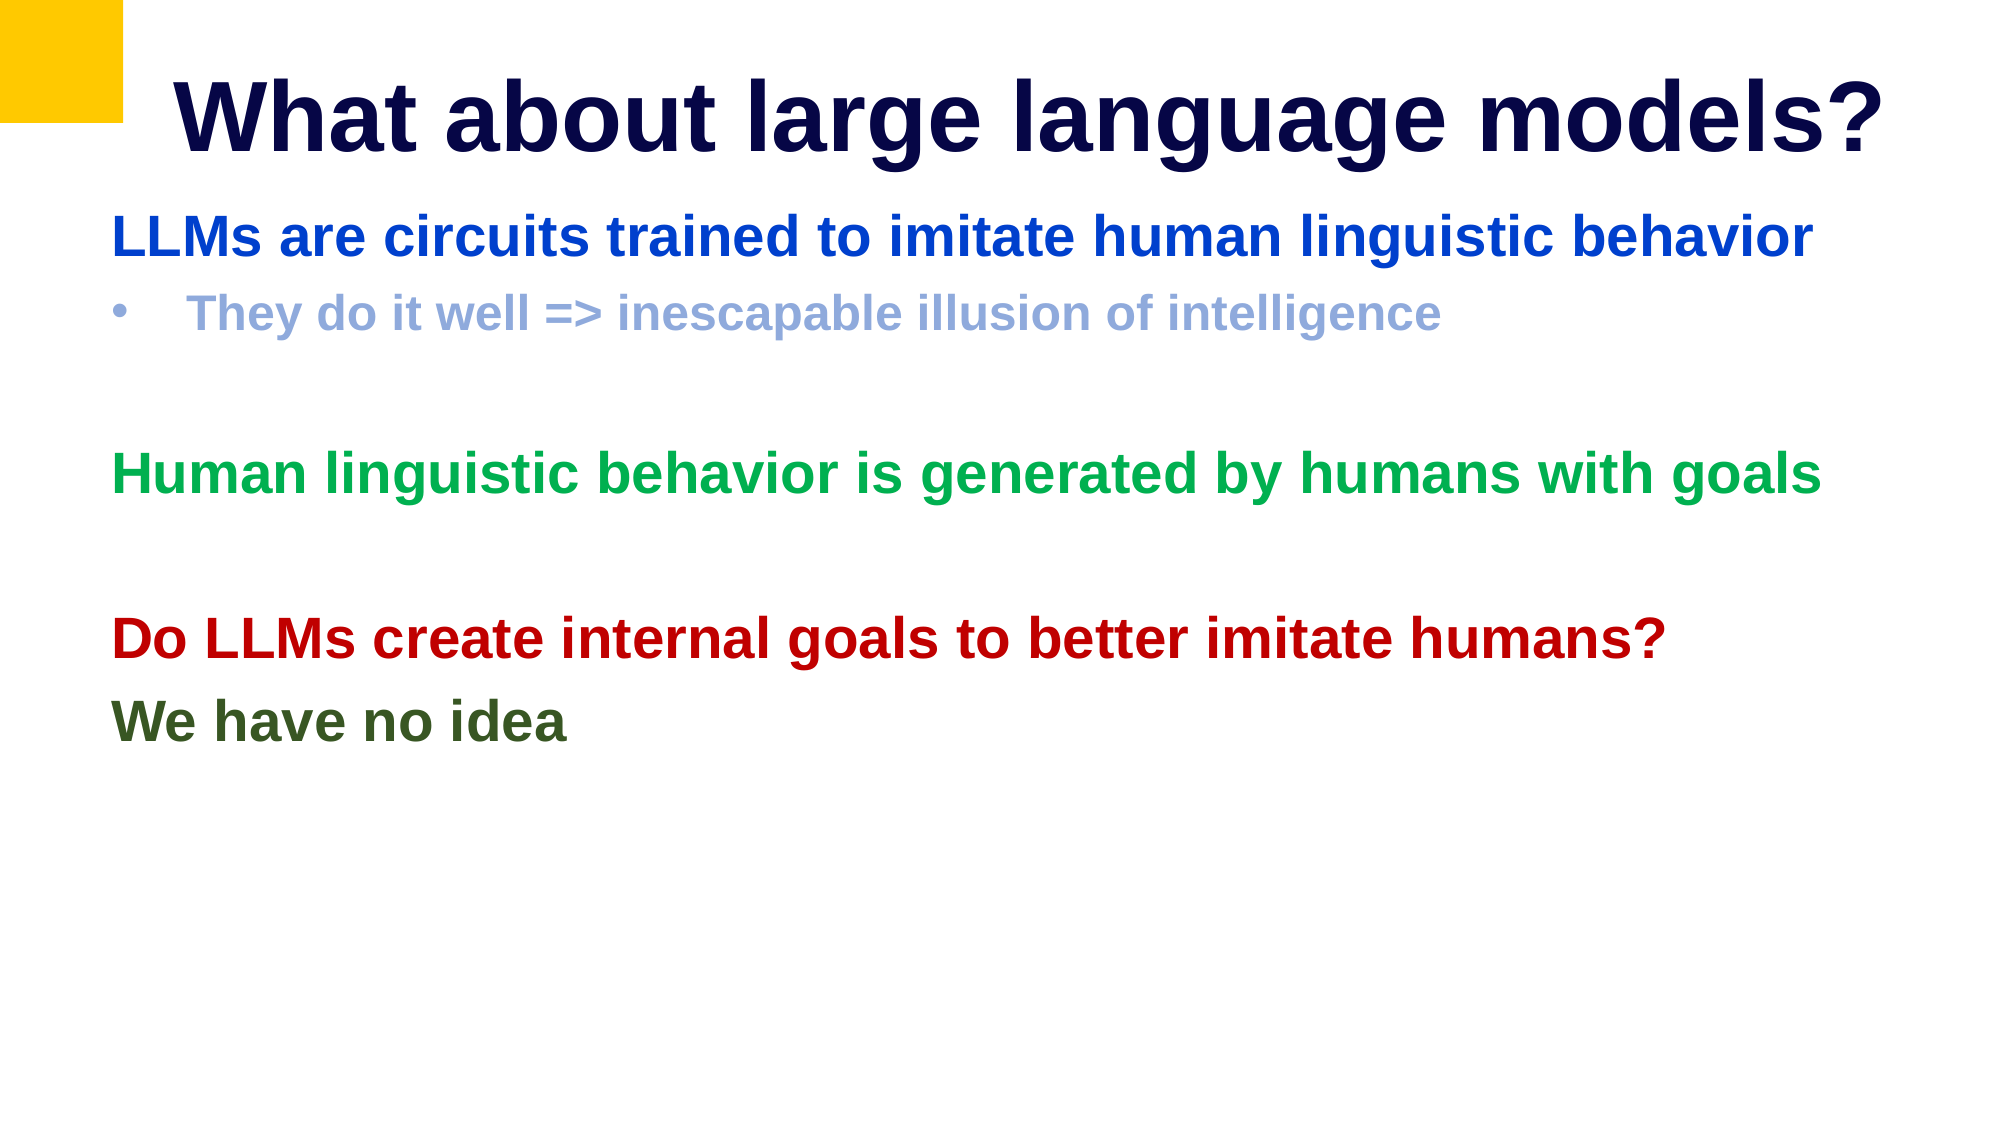

# What about large language models?
LLMs are circuits trained to imitate human linguistic behavior
They do it well => inescapable illusion of intelligence

Human linguistic behavior is generated by humans with goals

Do LLMs create internal goals to better imitate humans?
We have no idea